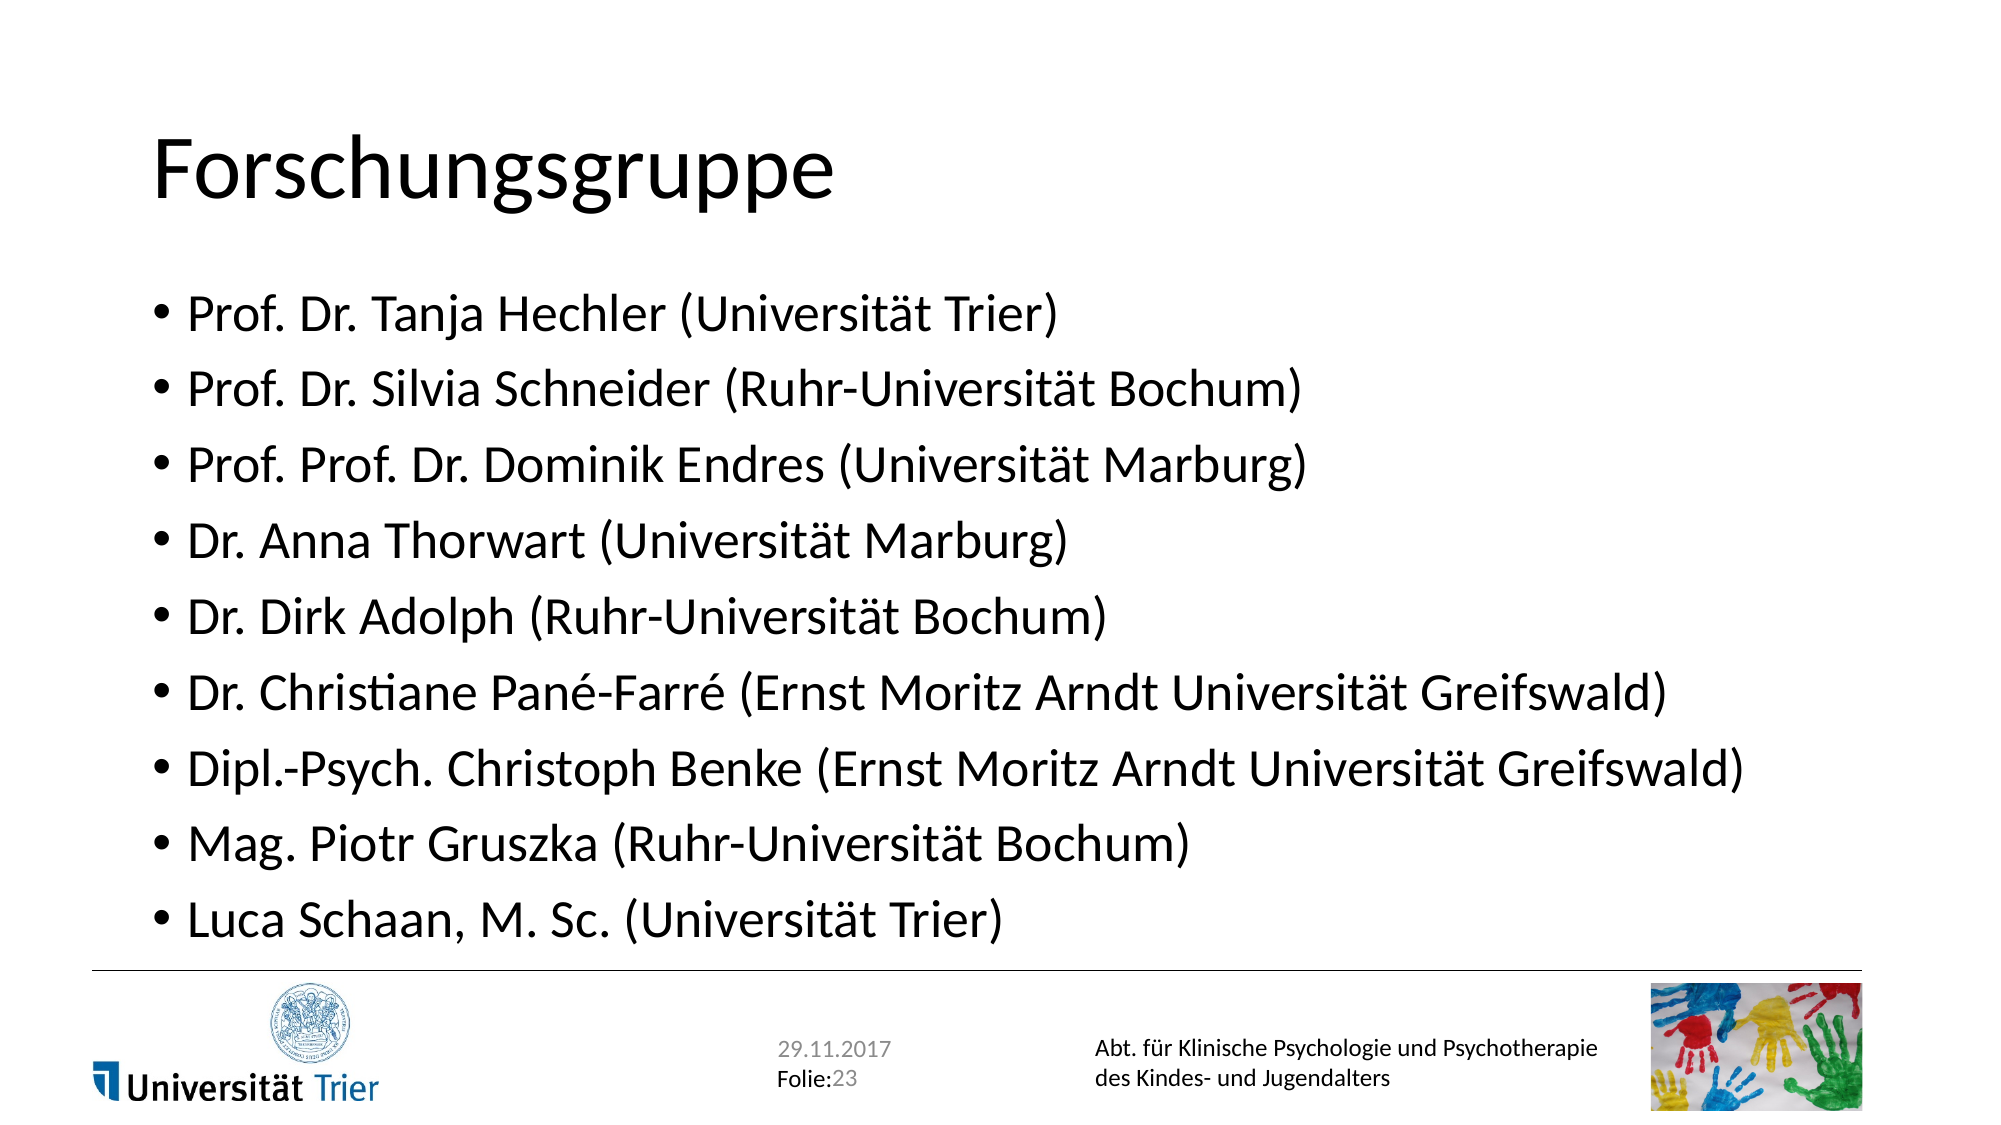

# Forschungsgruppe
Prof. Dr. Tanja Hechler (Universität Trier)
Prof. Dr. Silvia Schneider (Ruhr-Universität Bochum)
Prof. Prof. Dr. Dominik Endres (Universität Marburg)
Dr. Anna Thorwart (Universität Marburg)
Dr. Dirk Adolph (Ruhr-Universität Bochum)
Dr. Christiane Pané-Farré (Ernst Moritz Arndt Universität Greifswald)
Dipl.-Psych. Christoph Benke (Ernst Moritz Arndt Universität Greifswald)
Mag. Piotr Gruszka (Ruhr-Universität Bochum)
Luca Schaan, M. Sc. (Universität Trier)

29.11.2017
23